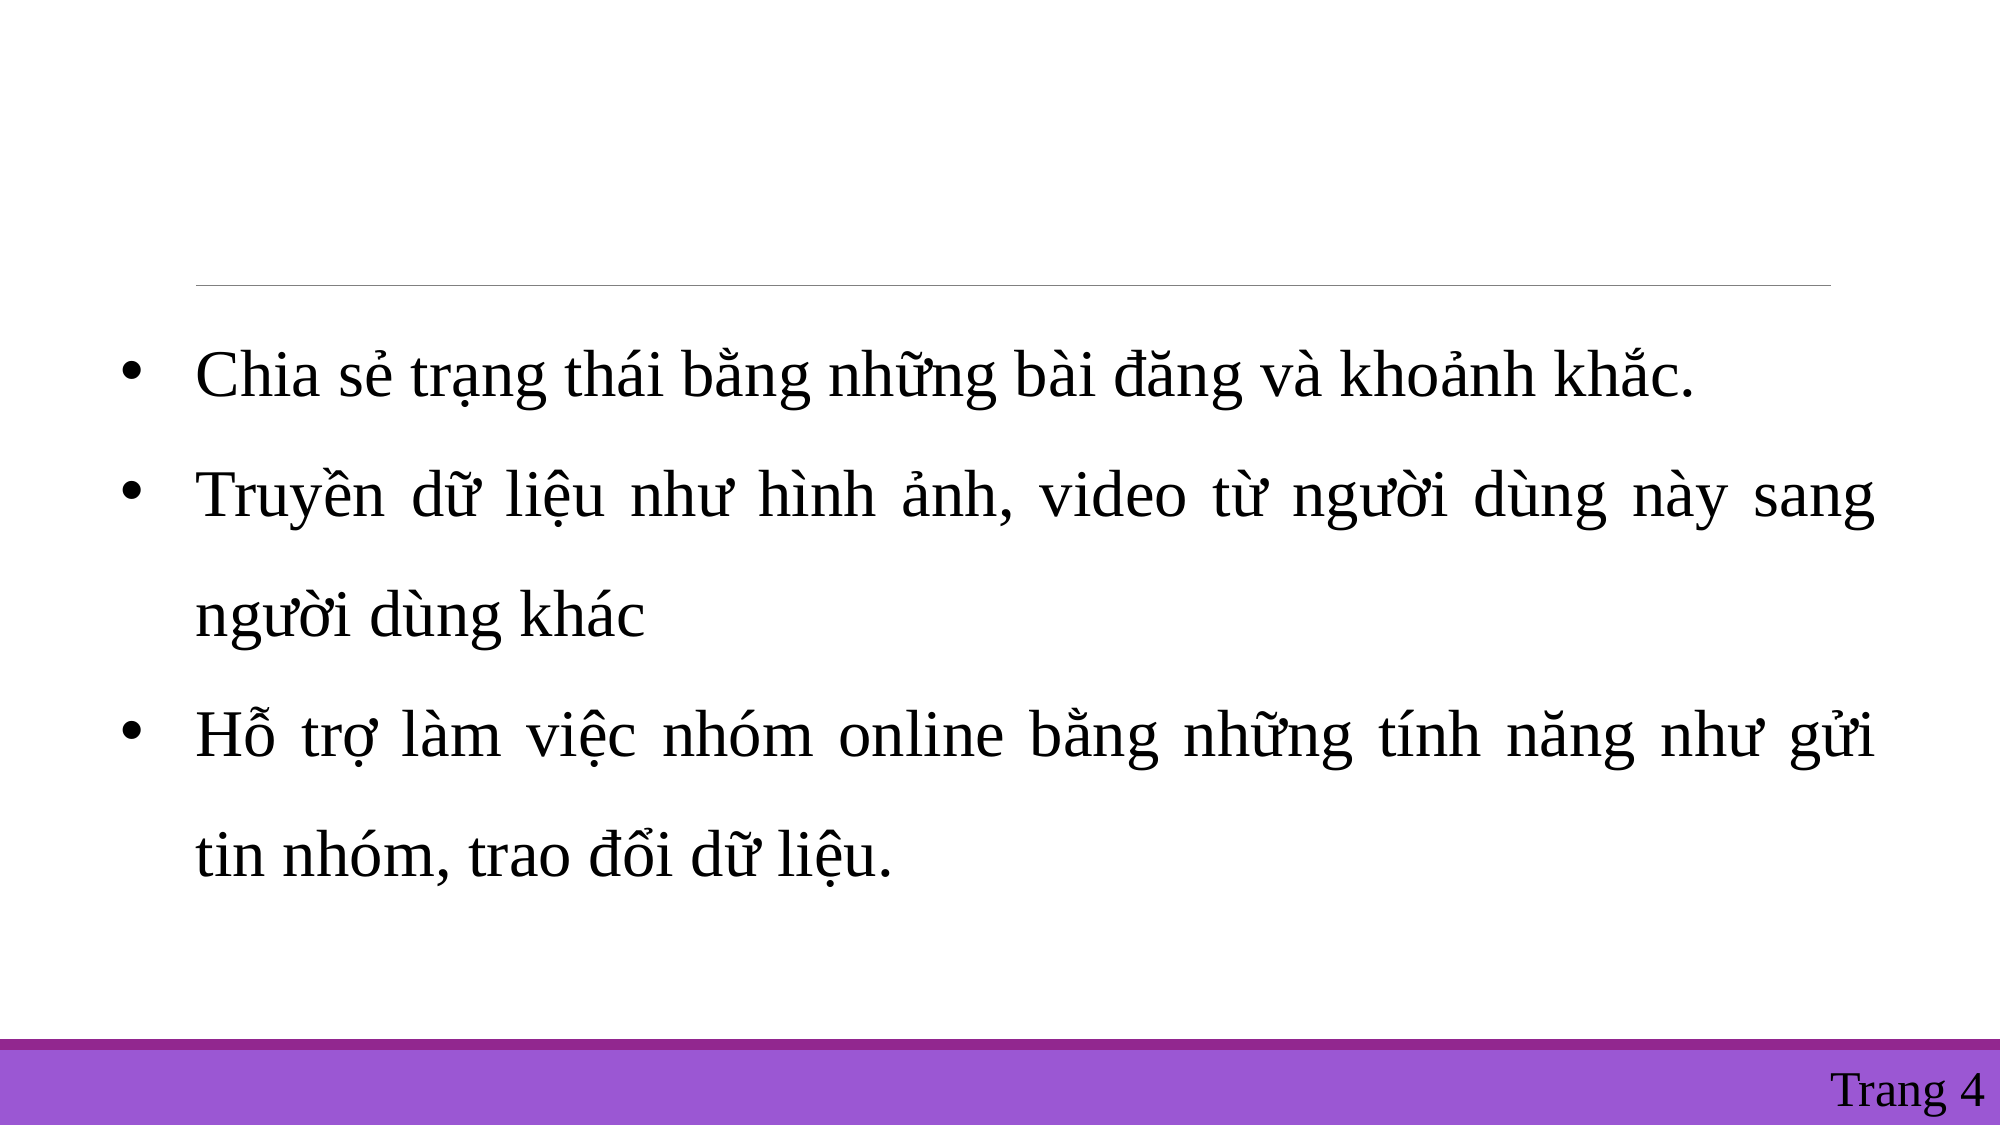

Chia sẻ trạng thái bằng những bài đăng và khoảnh khắc.
Truyền dữ liệu như hình ảnh, video từ người dùng này sang người dùng khác
Hỗ trợ làm việc nhóm online bằng những tính năng như gửi tin nhóm, trao đổi dữ liệu.
 Trang 4